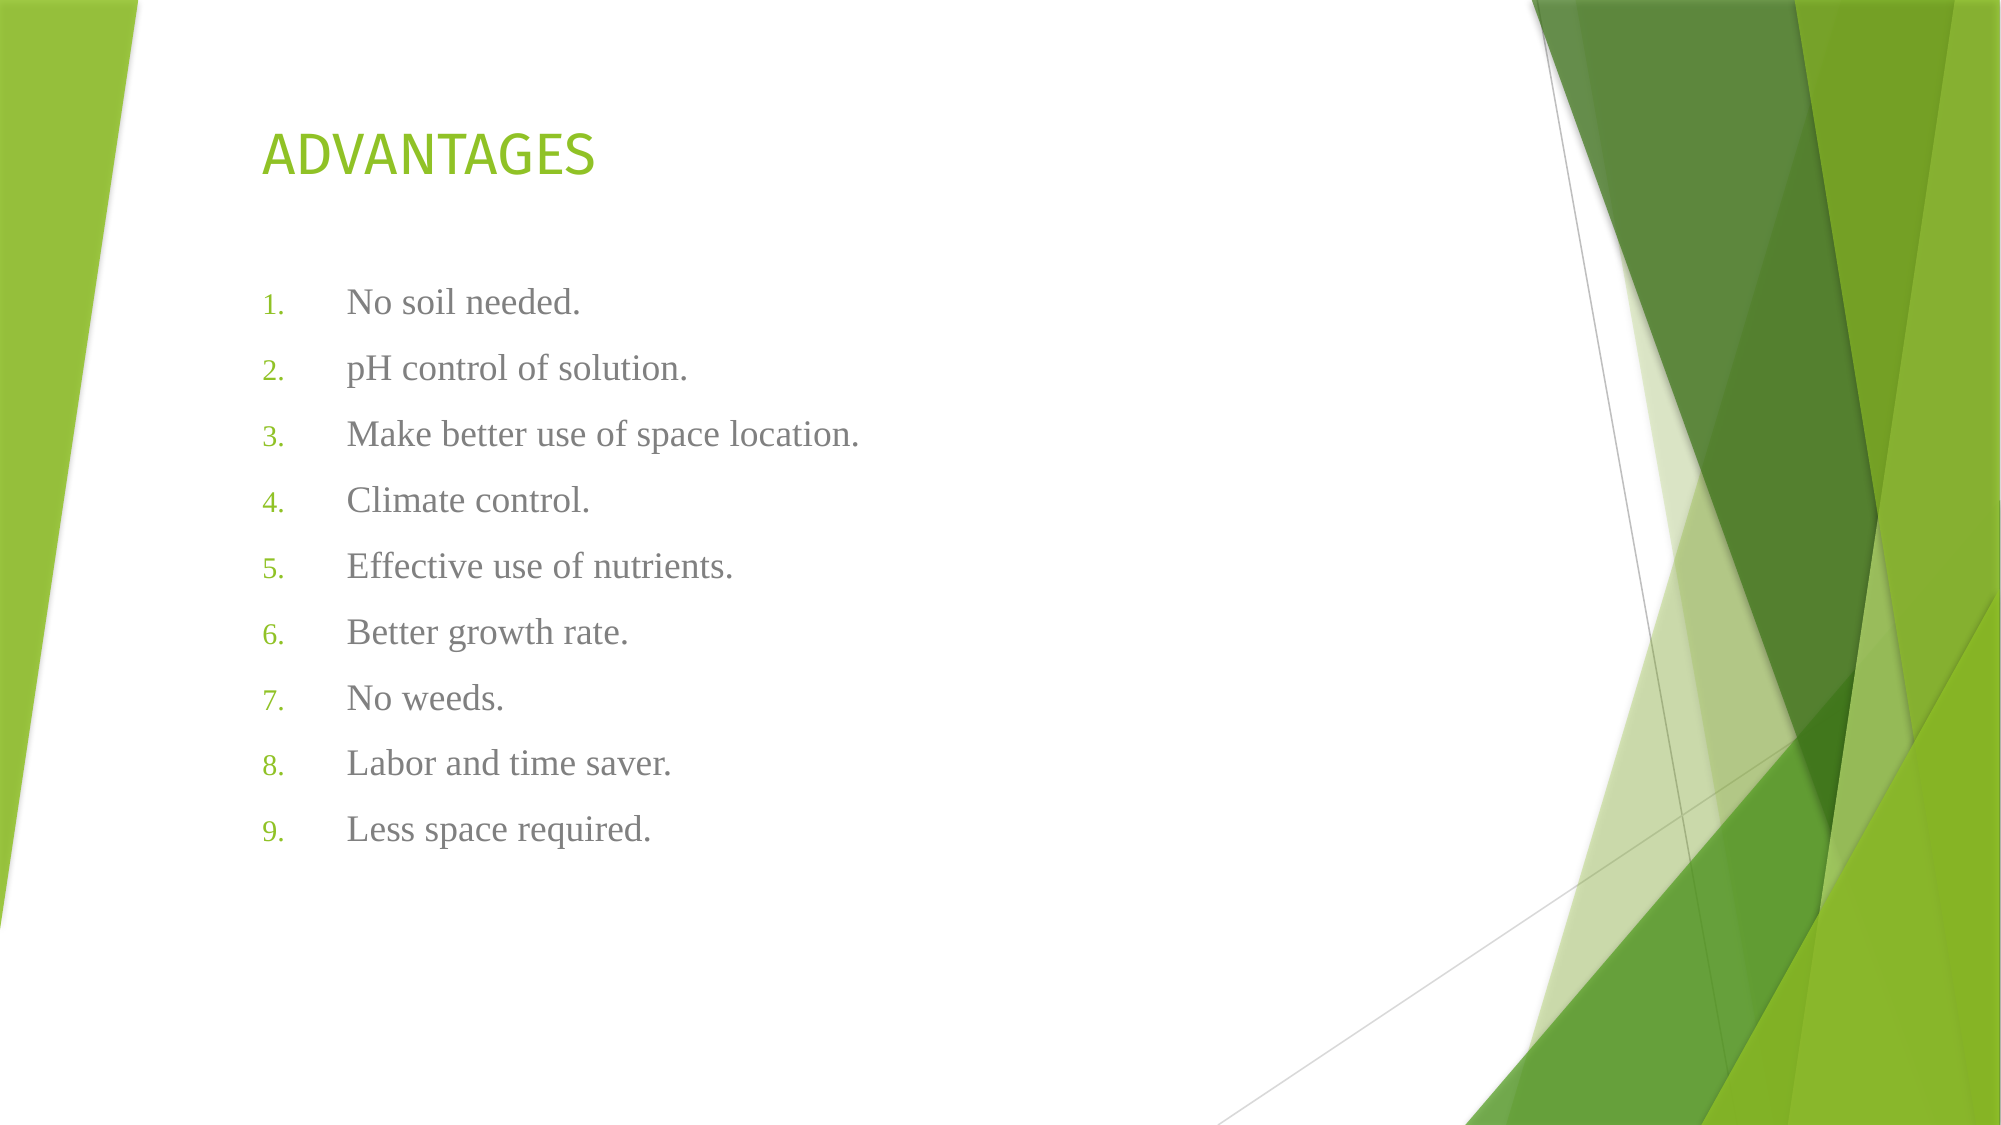

# ADVANTAGES
No soil needed.
pH control of solution.
Make better use of space location.
Climate control.
Effective use of nutrients.
Better growth rate.
No weeds.
Labor and time saver.
Less space required.